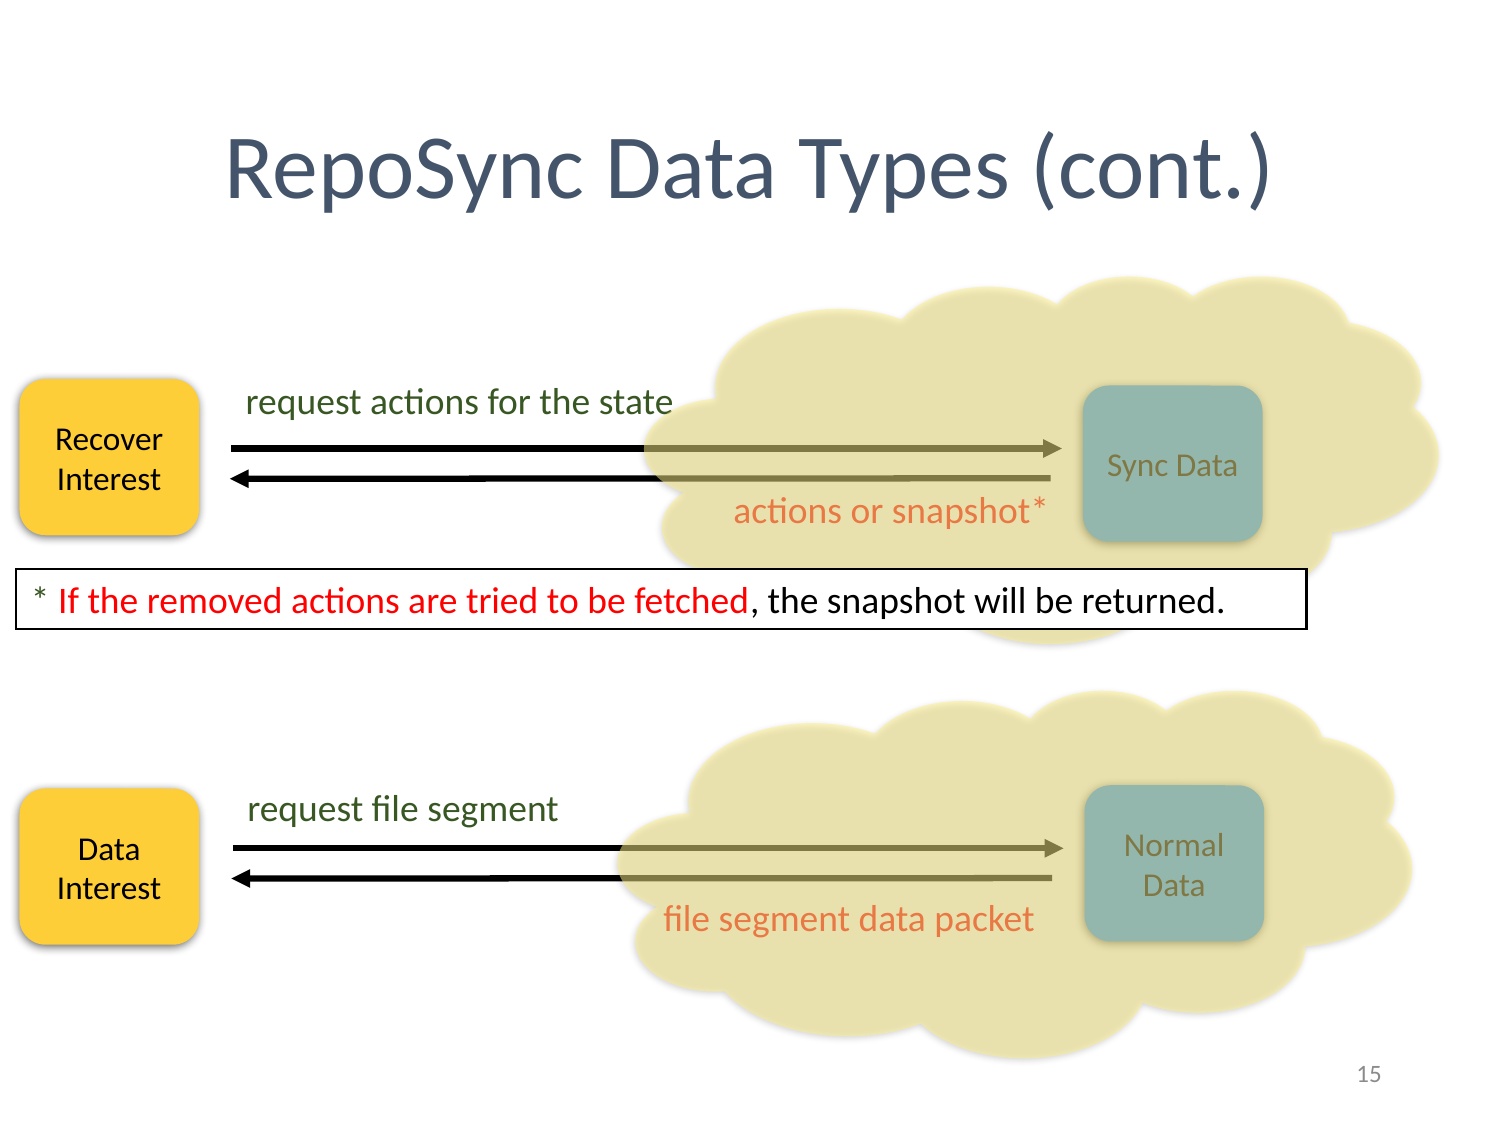

# RepoSync Data Types (cont.)

request actions for the state
Recover Interest
Sync Data
actions or snapshot*
* If the removed actions are tried to be fetched, the snapshot will be returned.

request file segment
Normal
Data
Data
Interest
file segment data packet
15